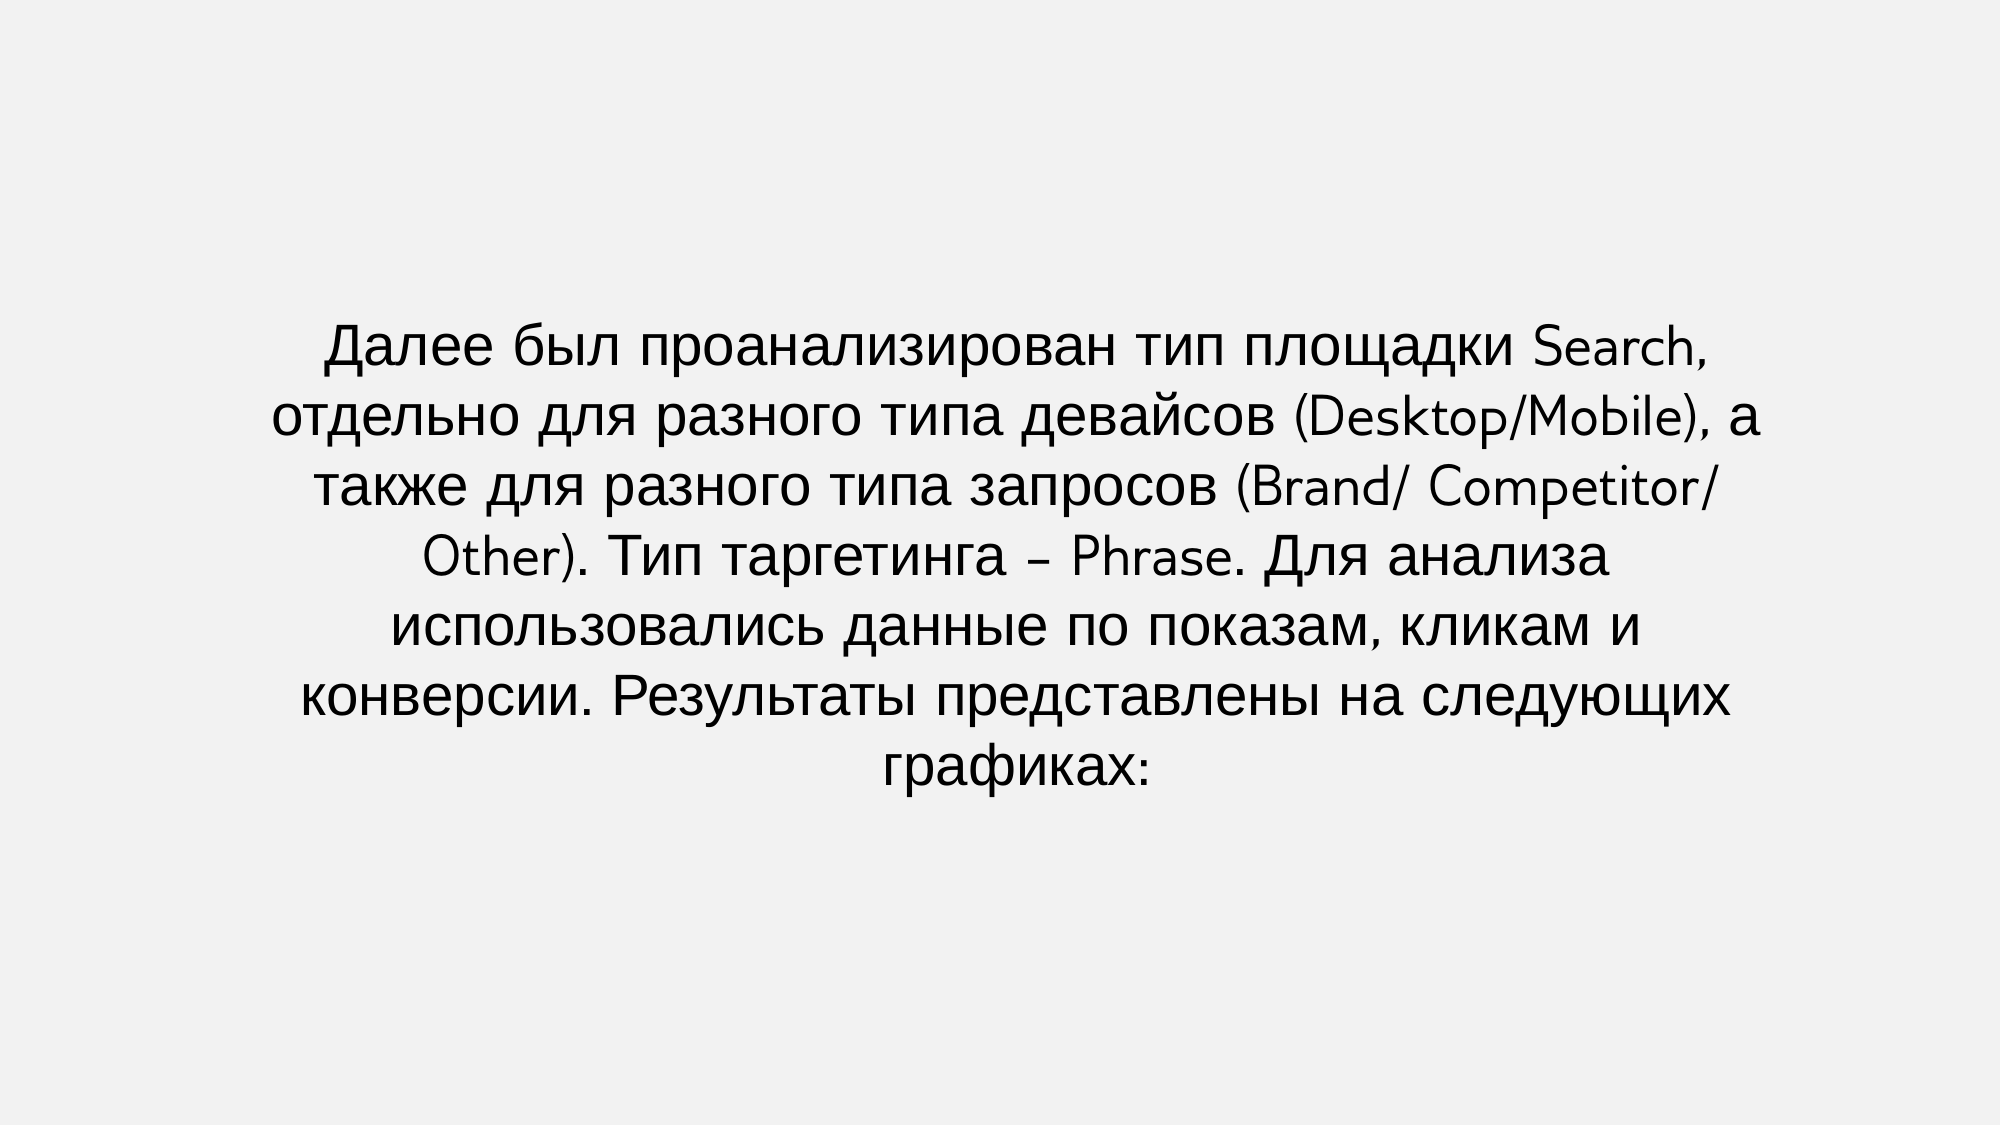

Далее был проанализирован тип площадки Search, отдельно для разного типа девайсов (Desktop/Mobile), а также для разного типа запросов (Brand/ Competitor/ Other). Тип таргетинга – Phrase. Для анализа использовались данные по показам, кликам и конверсии. Результаты представлены на следующих графиках: